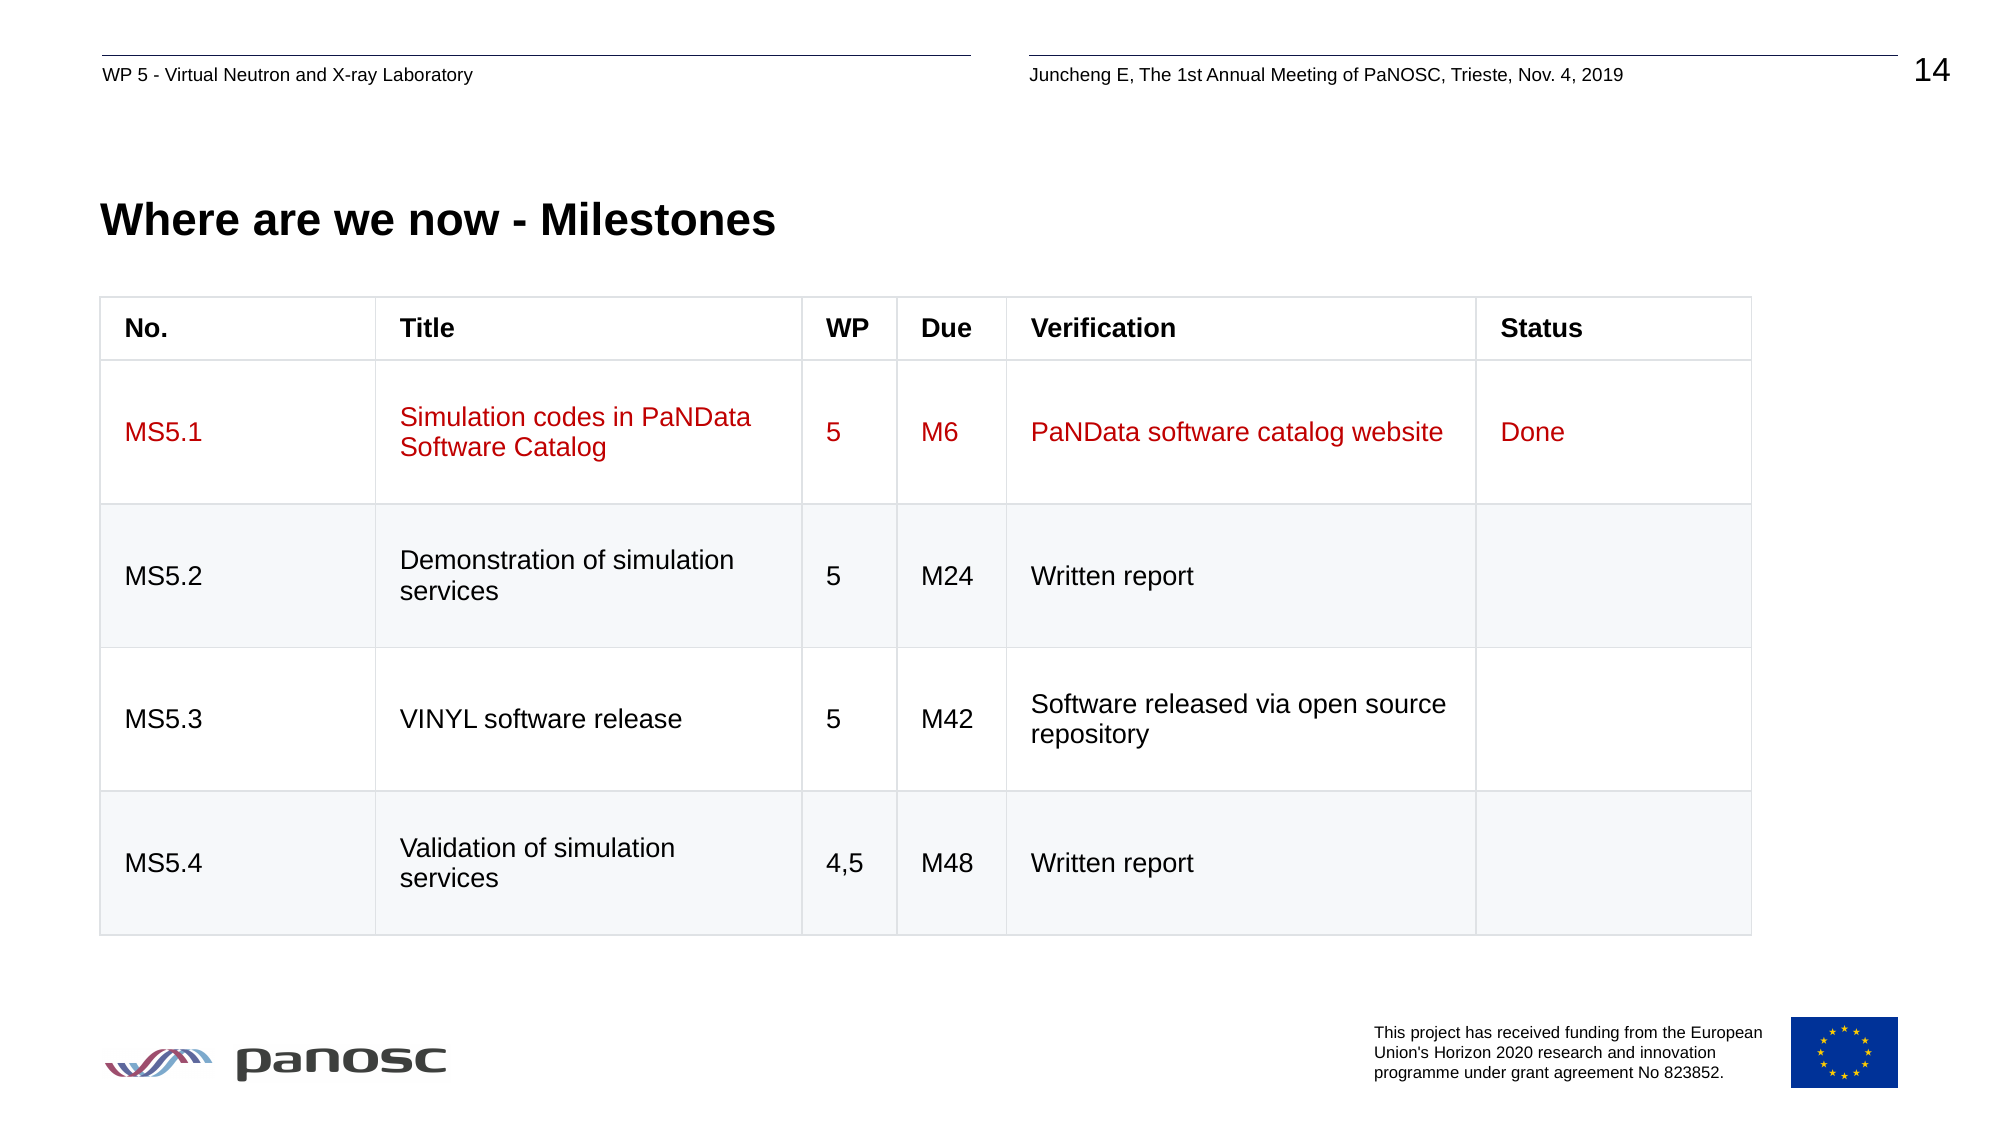

# Where are we now - Milestones
| No. | Title | WP | Due | Verification | Status |
| --- | --- | --- | --- | --- | --- |
| MS5.1 | Simulation codes in PaNData Software Catalog | 5 | M6 | PaNData software catalog website | Done |
| MS5.2 | Demonstration of simulation services | 5 | M24 | Written report |  |
| MS5.3 | VINYL software release | 5 | M42 | Software released via open source repository |  |
| MS5.4 | Validation of simulation services | 4,5 | M48 | Written report |  |